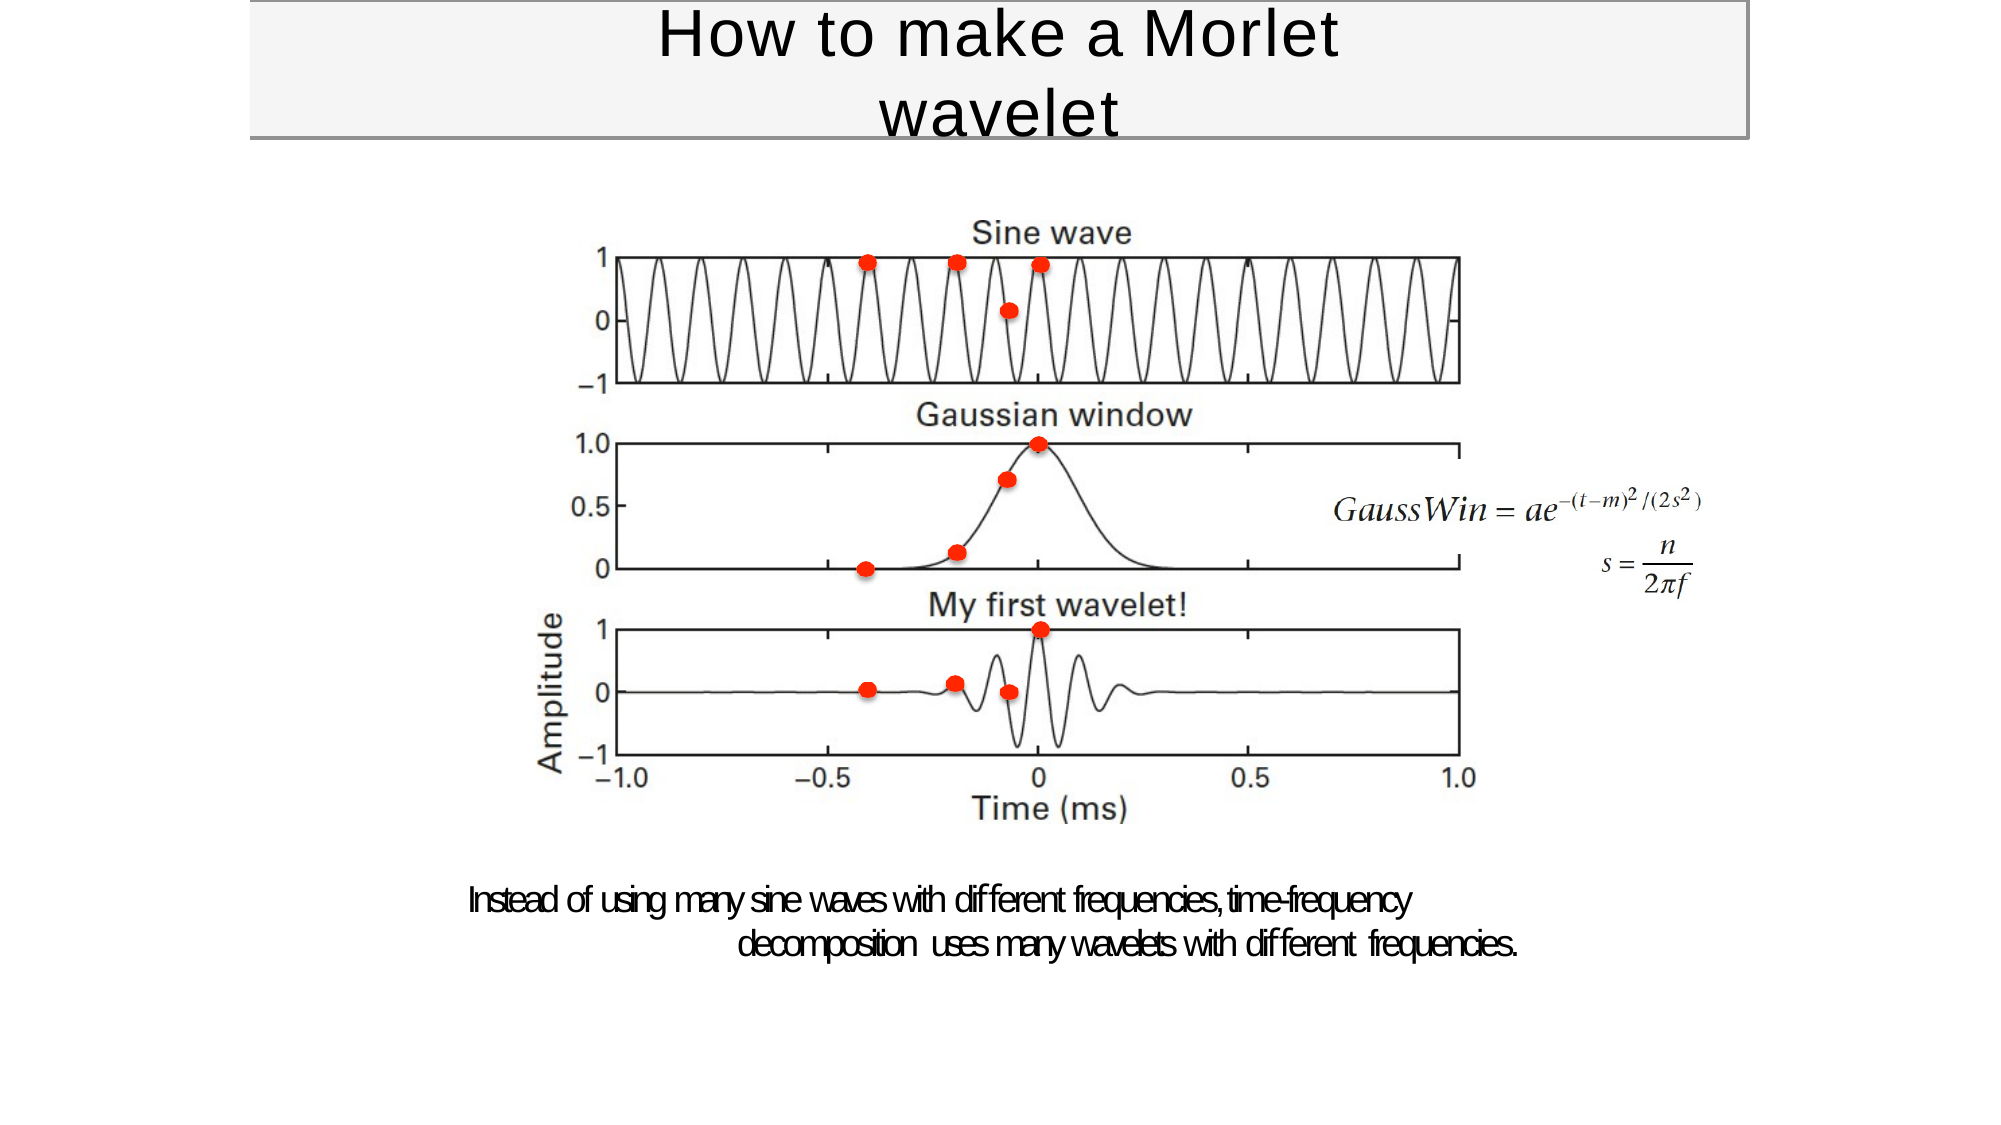

# How to make a Morlet wavelet

Instead of using many sine waves with diﬀerent frequencies, time-frequency decomposition  uses many wavelets with diﬀerent frequencies.